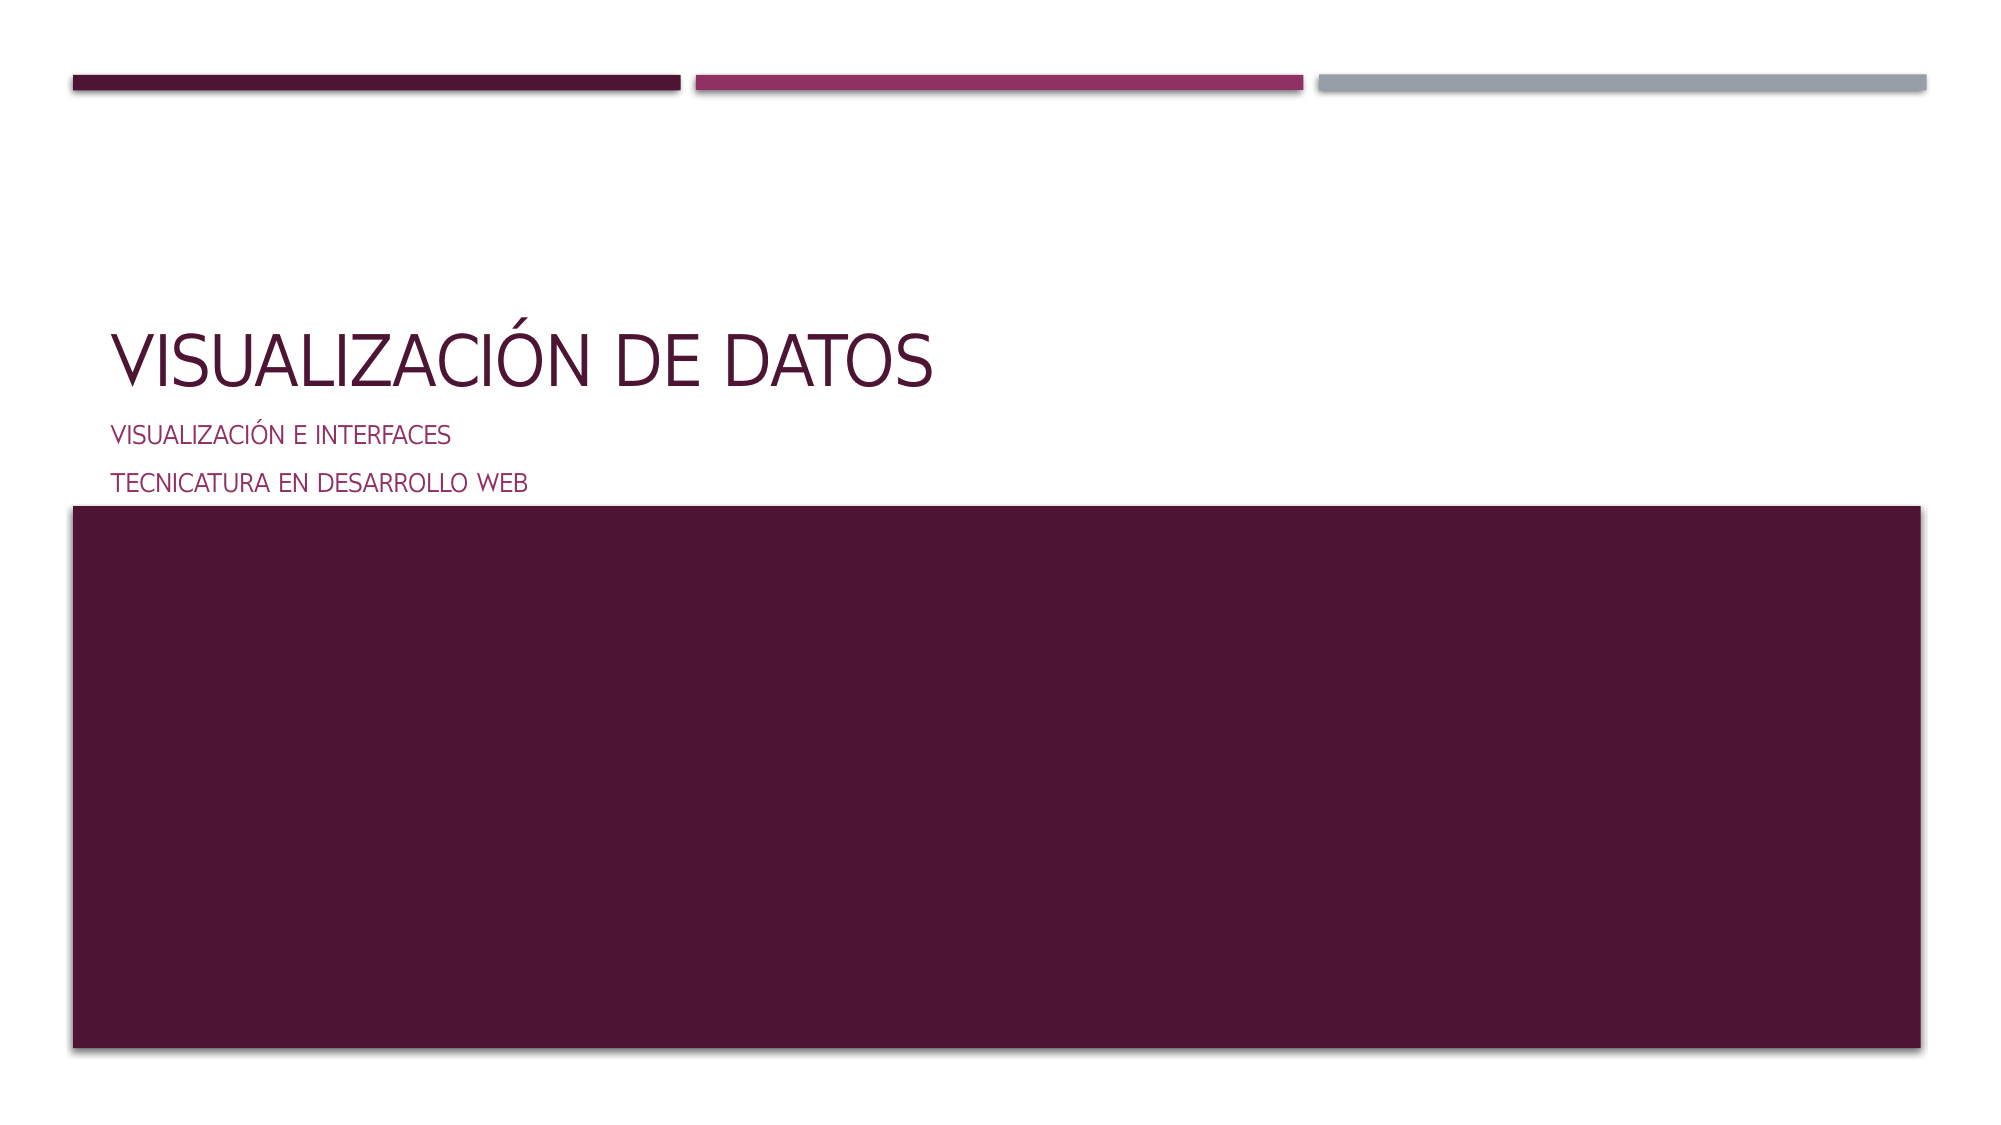

# Visualización de datos
Visualización e Interfaces
Tecnicatura en Desarrollo Web